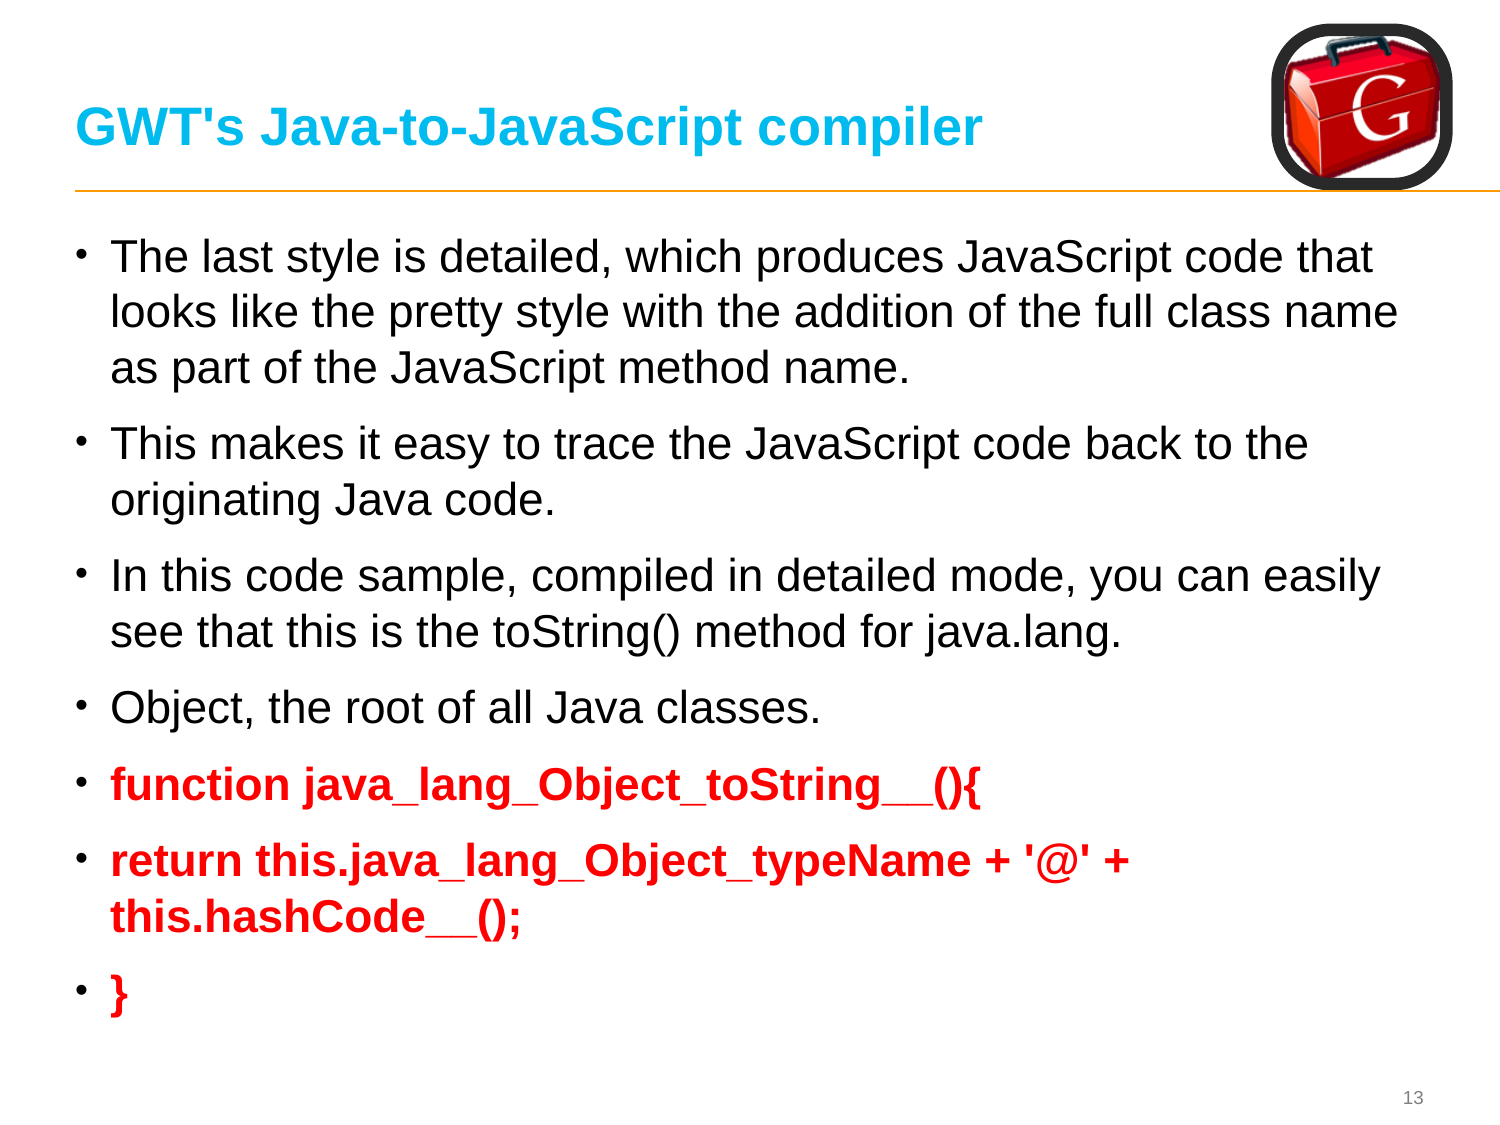

# GWT's Java-to-JavaScript compiler
The last style is detailed, which produces JavaScript code that looks like the pretty style with the addition of the full class name as part of the JavaScript method name.
This makes it easy to trace the JavaScript code back to the originating Java code.
In this code sample, compiled in detailed mode, you can easily see that this is the toString() method for java.lang.
Object, the root of all Java classes.
function java_lang_Object_toString__(){
return this.java_lang_Object_typeName + '@' + this.hashCode__();
}